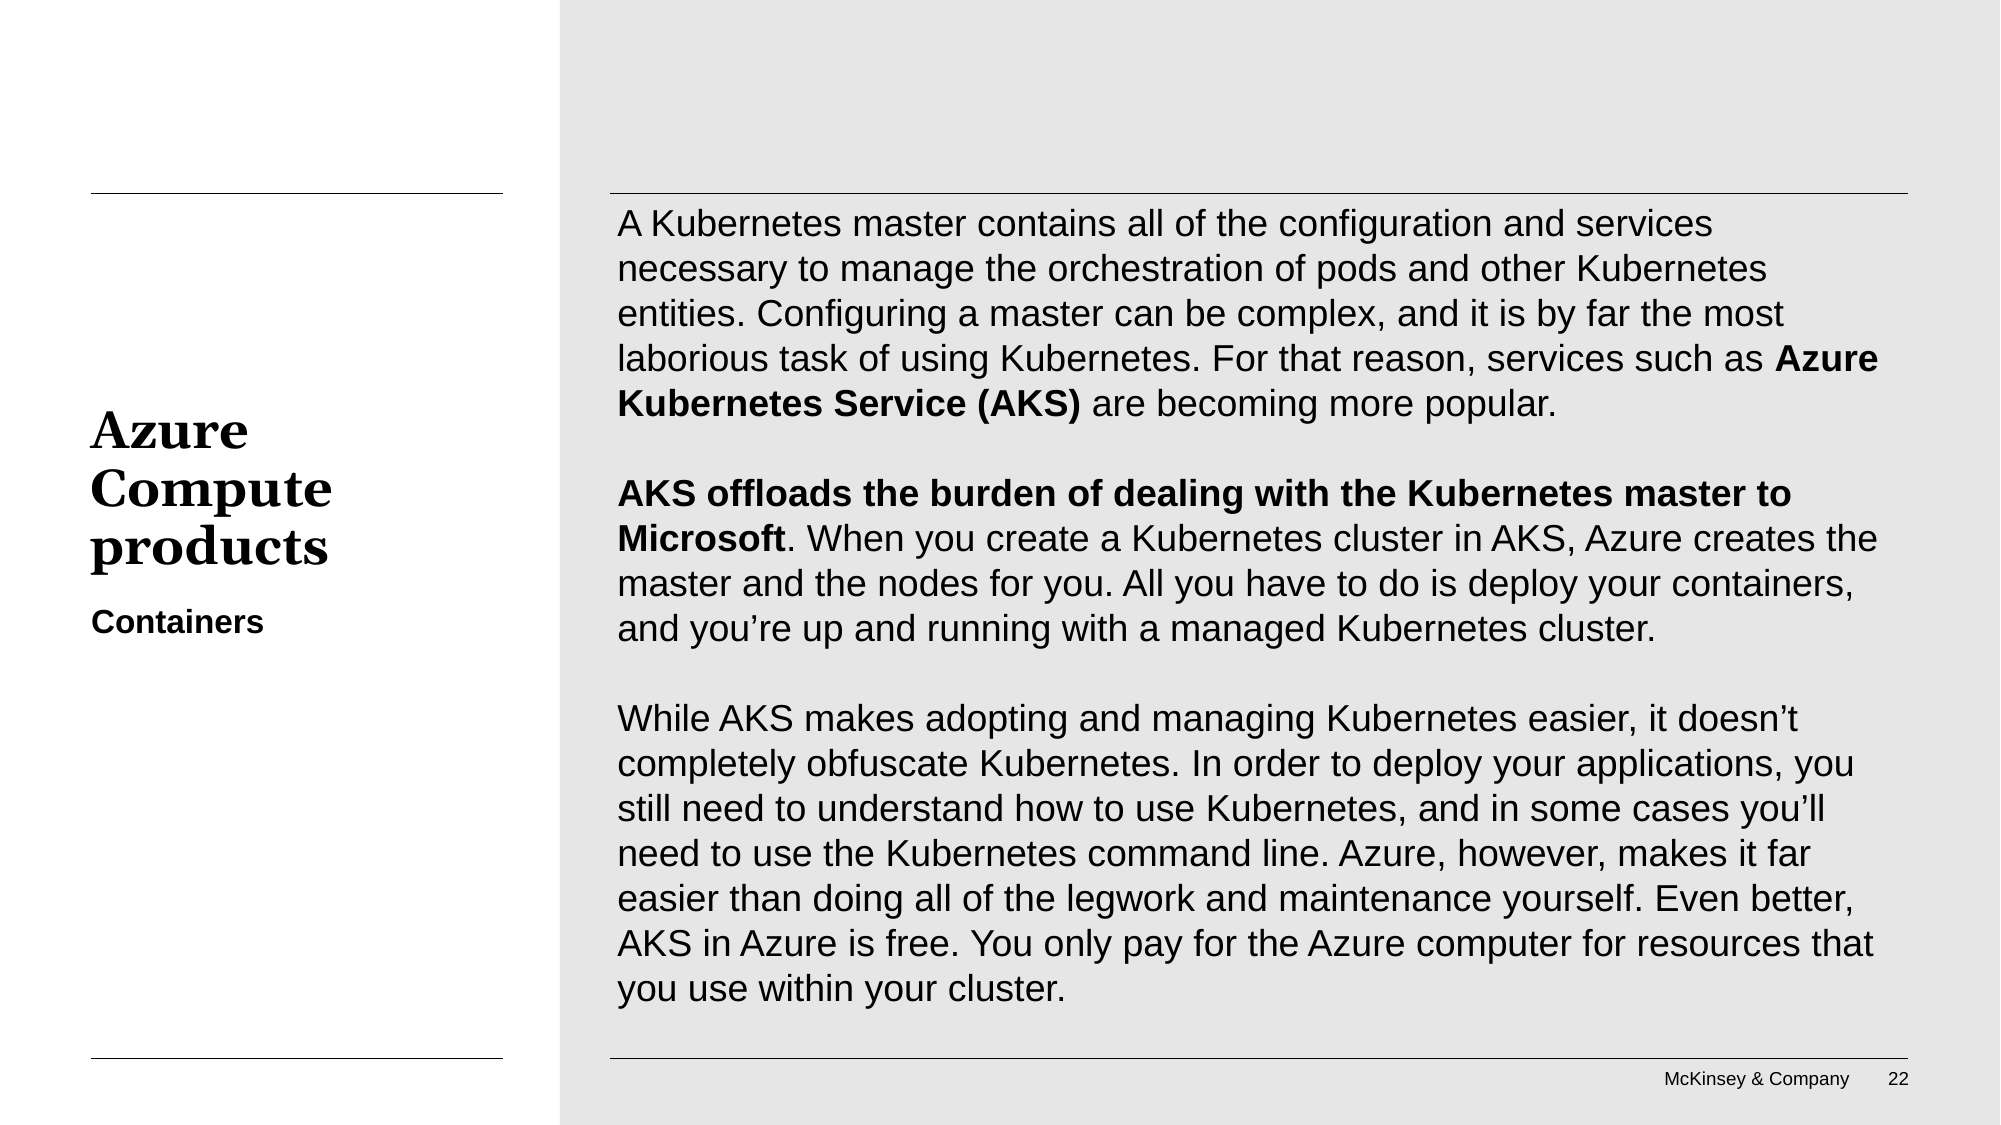

A Kubernetes master contains all of the configuration and services necessary to manage the orchestration of pods and other Kubernetes entities. Configuring a master can be complex, and it is by far the most laborious task of using Kubernetes. For that reason, services such as Azure Kubernetes Service (AKS) are becoming more popular.

AKS offloads the burden of dealing with the Kubernetes master to Microsoft. When you create a Kubernetes cluster in AKS, Azure creates the master and the nodes for you. All you have to do is deploy your containers, and you’re up and running with a managed Kubernetes cluster.

While AKS makes adopting and managing Kubernetes easier, it doesn’t completely obfuscate Kubernetes. In order to deploy your applications, you still need to understand how to use Kubernetes, and in some cases you’ll need to use the Kubernetes command line. Azure, however, makes it far easier than doing all of the legwork and maintenance yourself. Even better, AKS in Azure is free. You only pay for the Azure computer for resources that you use within your cluster.

# Azure Compute products
Containers